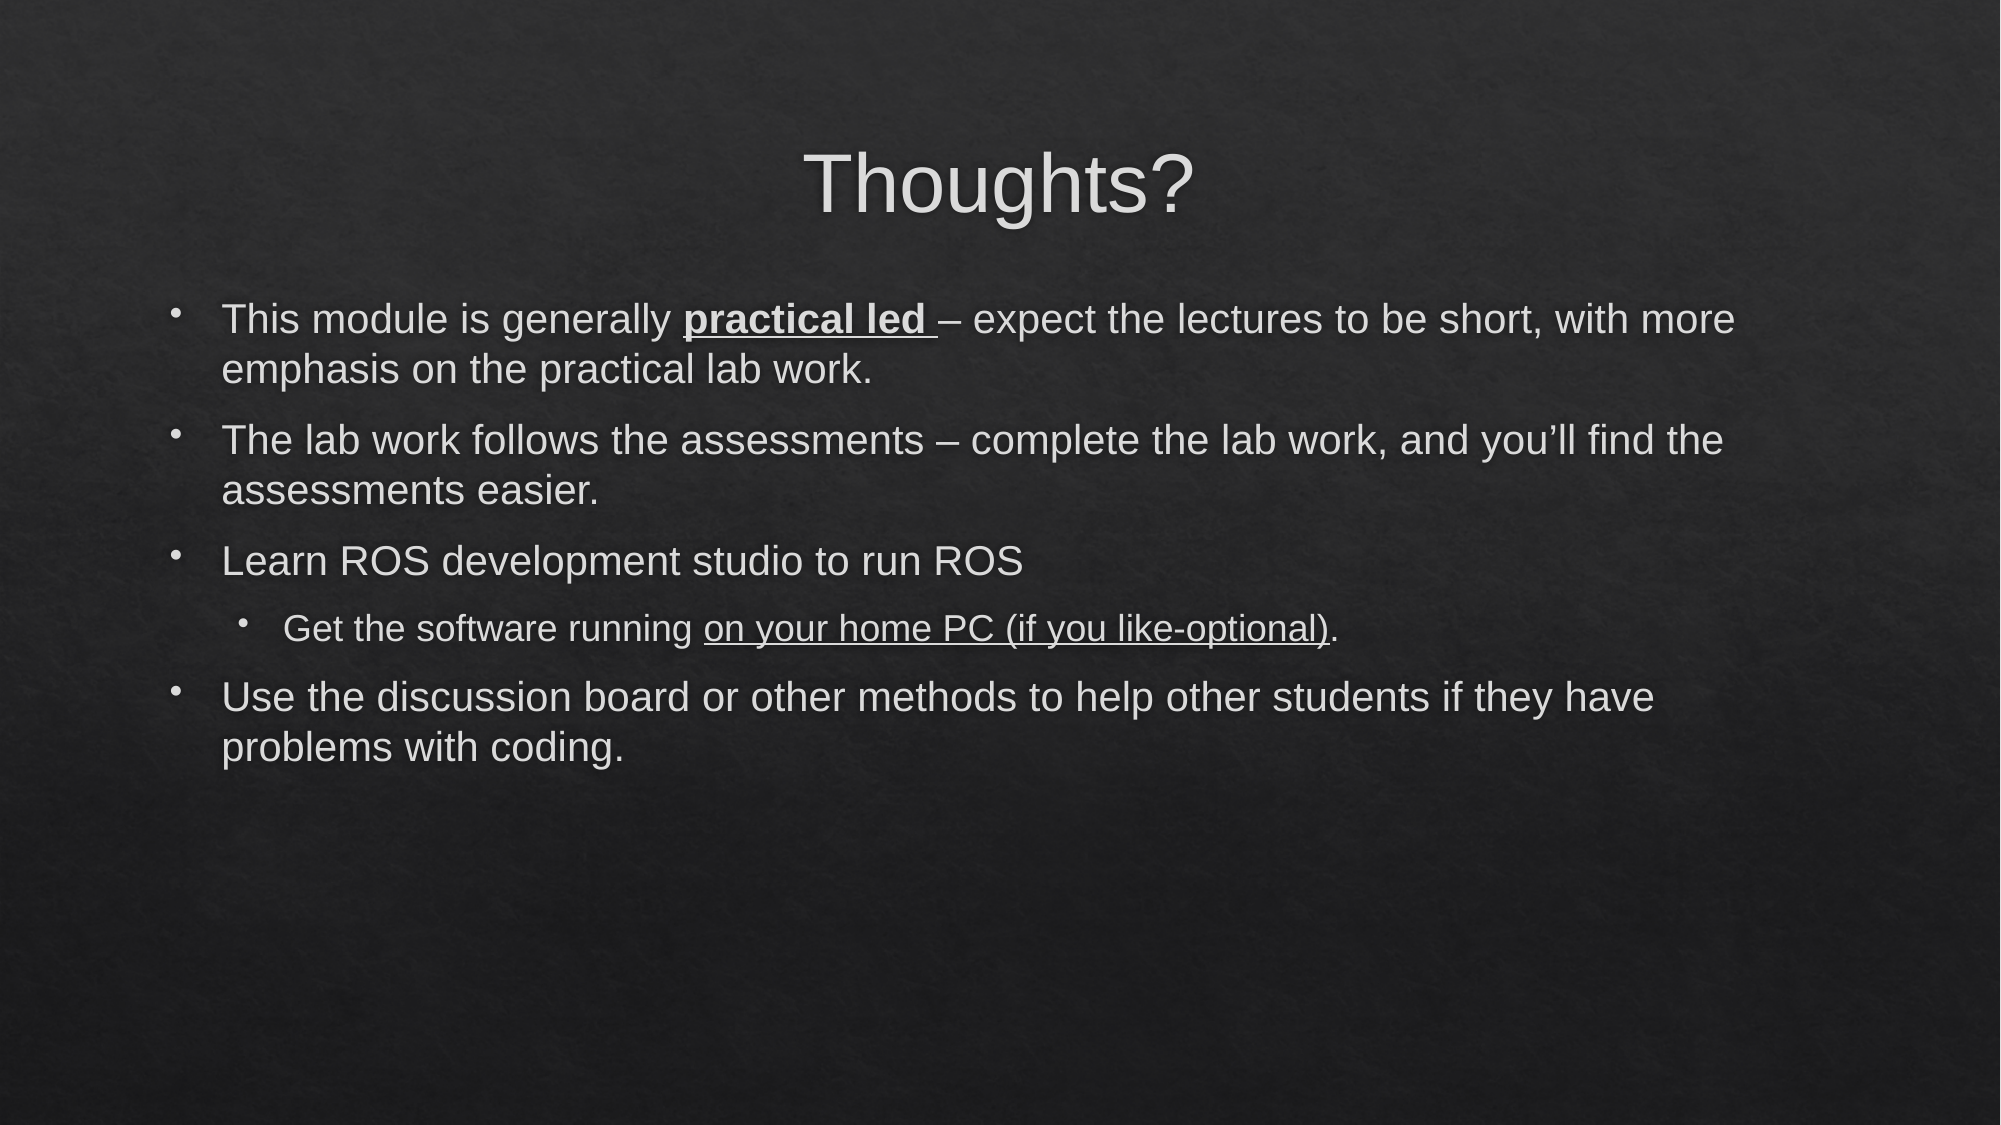

# Thoughts?
This module is generally practical led – expect the lectures to be short, with more emphasis on the practical lab work.
The lab work follows the assessments – complete the lab work, and you’ll find the assessments easier.
Learn ROS development studio to run ROS
Get the software running on your home PC (if you like-optional).
Use the discussion board or other methods to help other students if they have problems with coding.